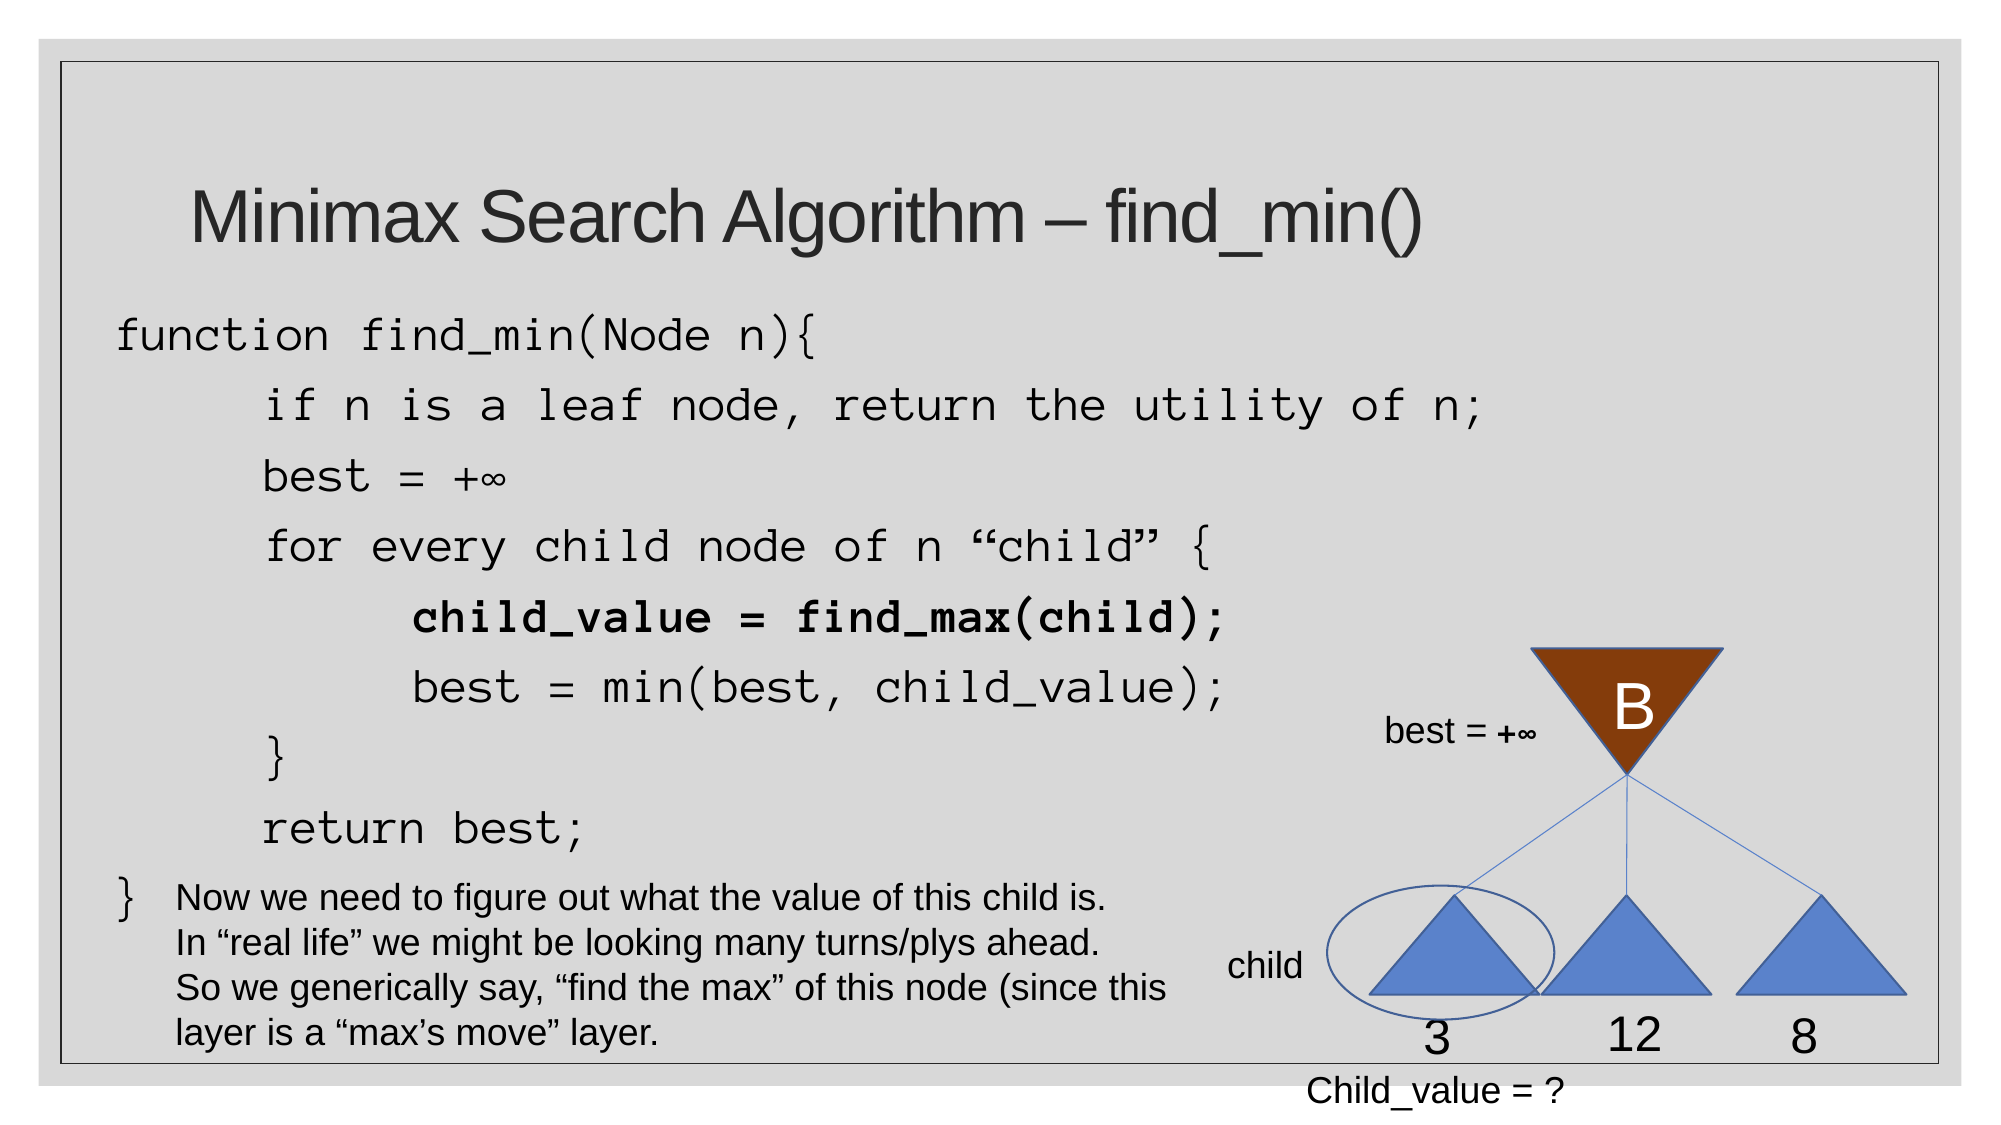

# Minimax Search Algorithm – find_min()
function find_min(Node n){
	if n is a leaf node, return the utility of n;
	best = +∞
	for every child node of n “child” {
		child_value = find_max(child);
		best = min(best, child_value);
	}
	return best;
}

B

12
8
3
best = +∞
Now we need to figure out what the value of this child is.
In “real life” we might be looking many turns/plys ahead.
So we generically say, “find the max” of this node (since this layer is a “max’s move” layer.

child
Child_value = ?